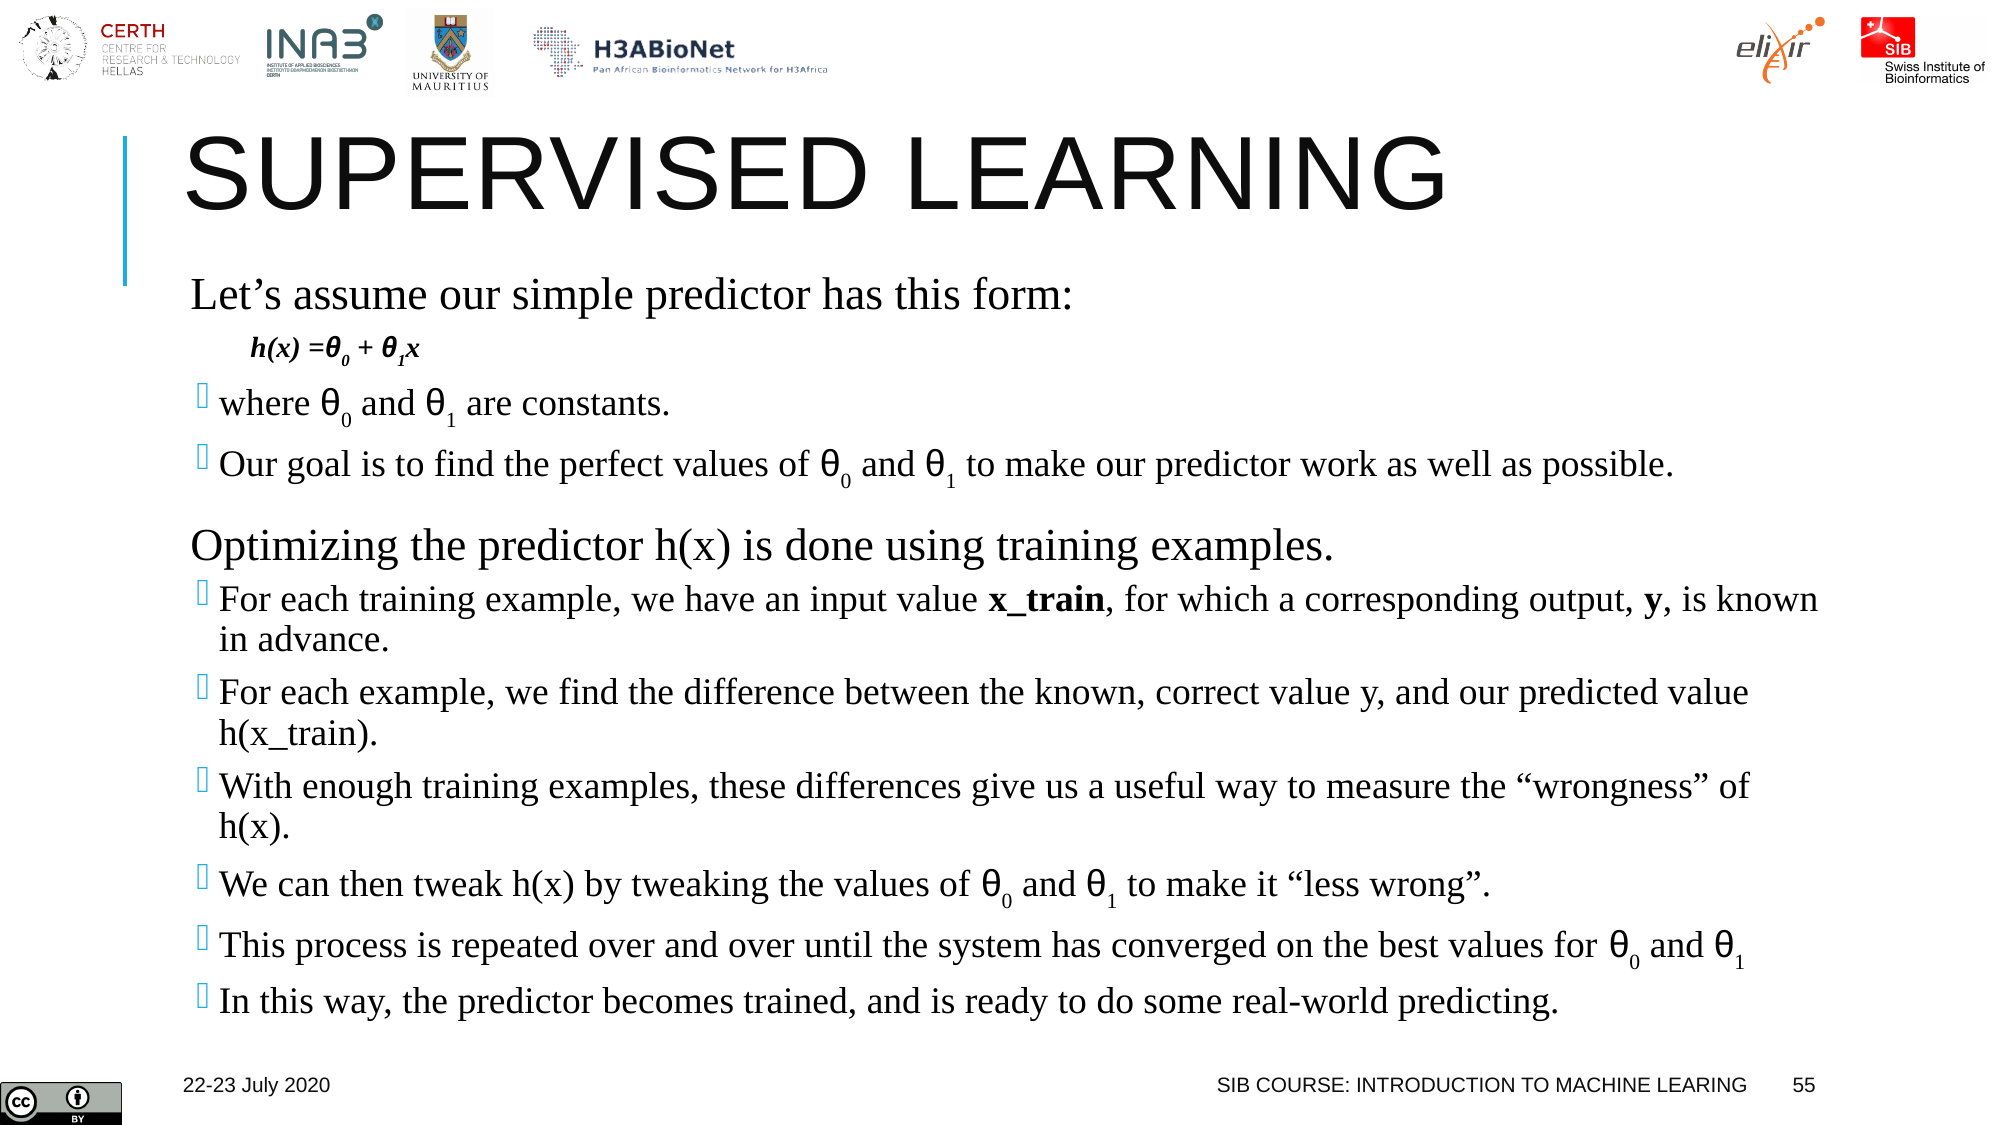

# Supervised learning
Let’s assume our simple predictor has this form:
h(x) =θ0 + θ1x
where θ0 and θ1 are constants.
Our goal is to find the perfect values of θ0 and θ1 to make our predictor work as well as possible.
Optimizing the predictor h(x) is done using training examples.
For each training example, we have an input value x_train, for which a corresponding output, y, is known in advance.
For each example, we find the difference between the known, correct value y, and our predicted value h(x_train).
With enough training examples, these differences give us a useful way to measure the “wrongness” of h(x).
We can then tweak h(x) by tweaking the values of θ0 and θ1 to make it “less wrong”.
This process is repeated over and over until the system has converged on the best values for θ0 and θ1
In this way, the predictor becomes trained, and is ready to do some real-world predicting.
22-23 July 2020
SIB Course: Introduction to Machine Learing
55